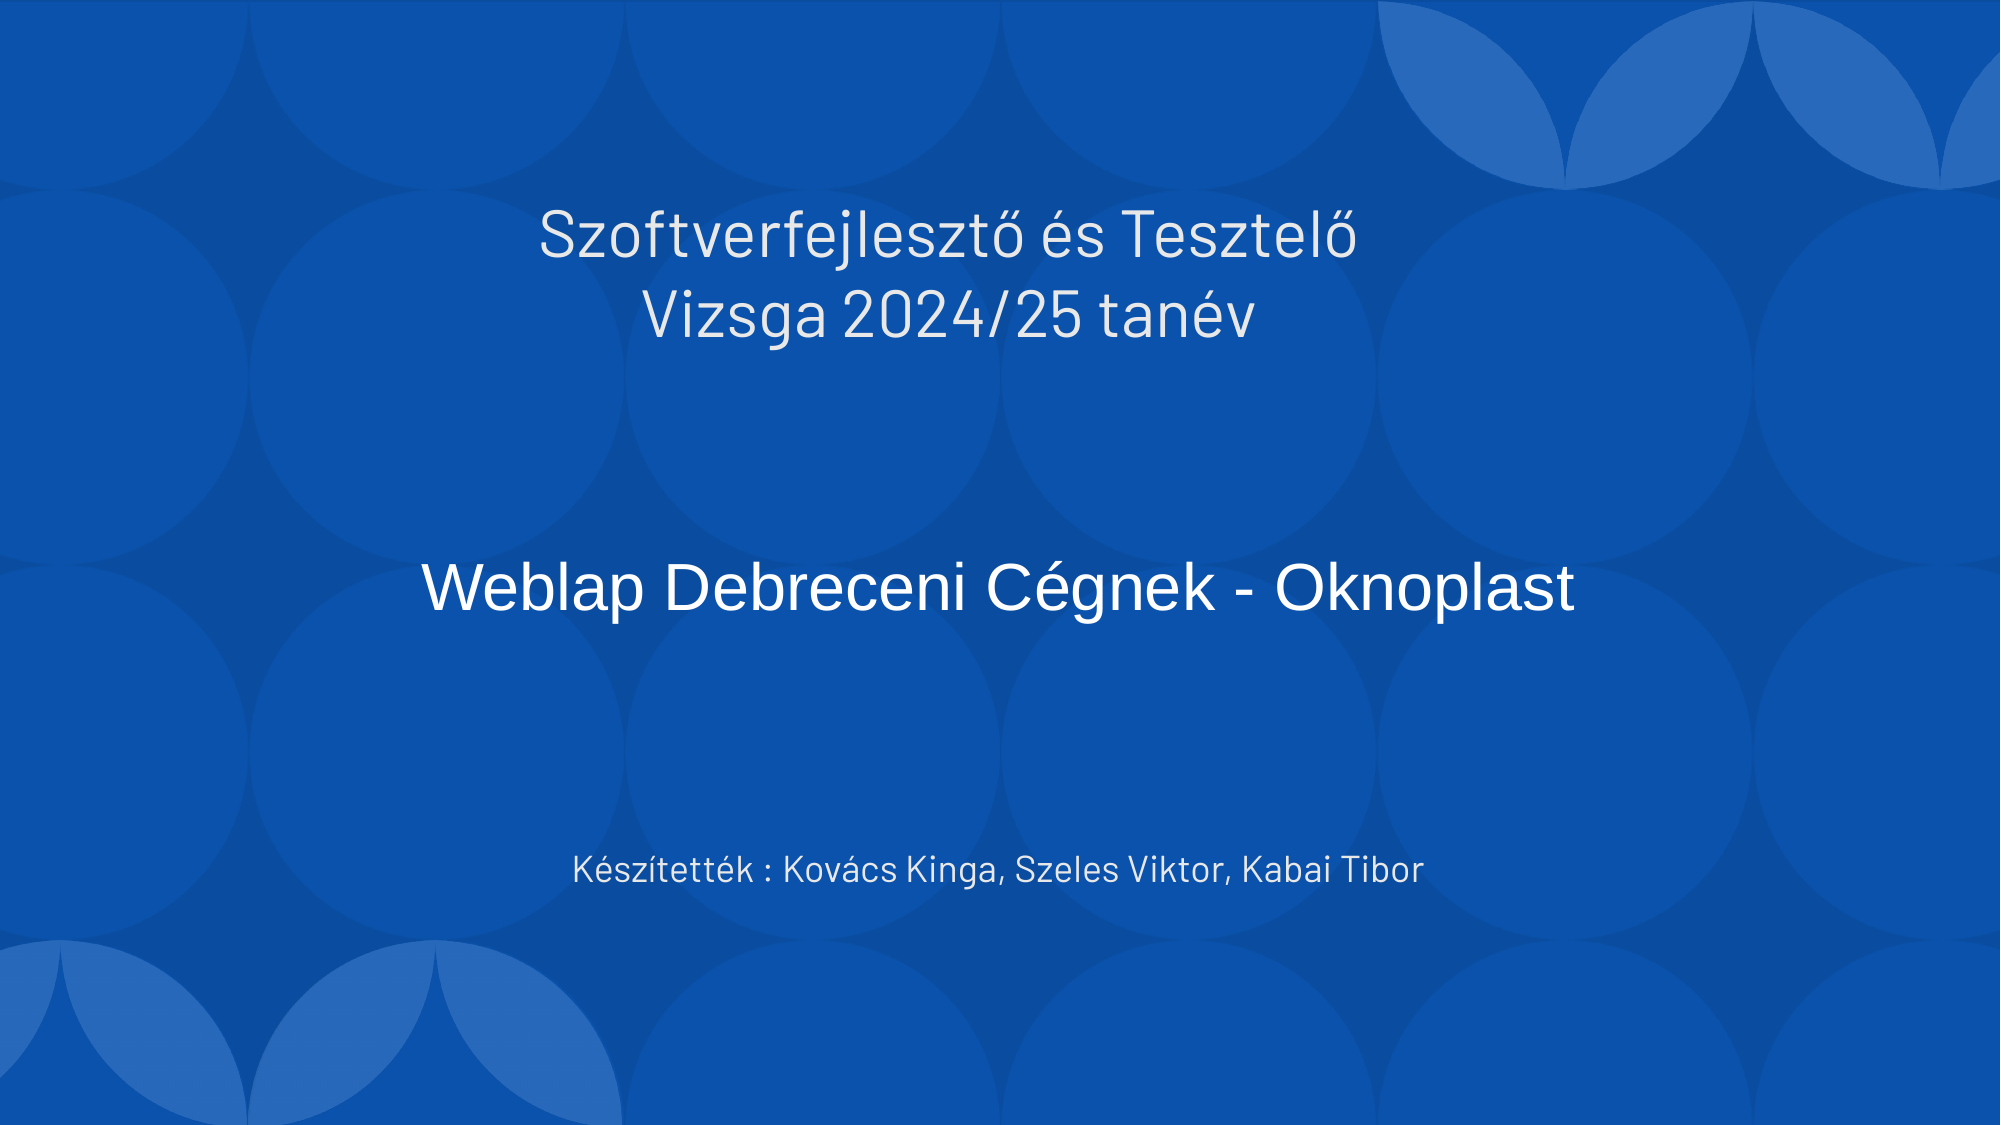

#
Szoftverfejlesztő és Tesztelő Vizsga 2024/25 tanév
Weblap Debreceni Cégnek - Oknoplast

Készítették : Kovács Kinga, Szeles Viktor, Kabai Tibor